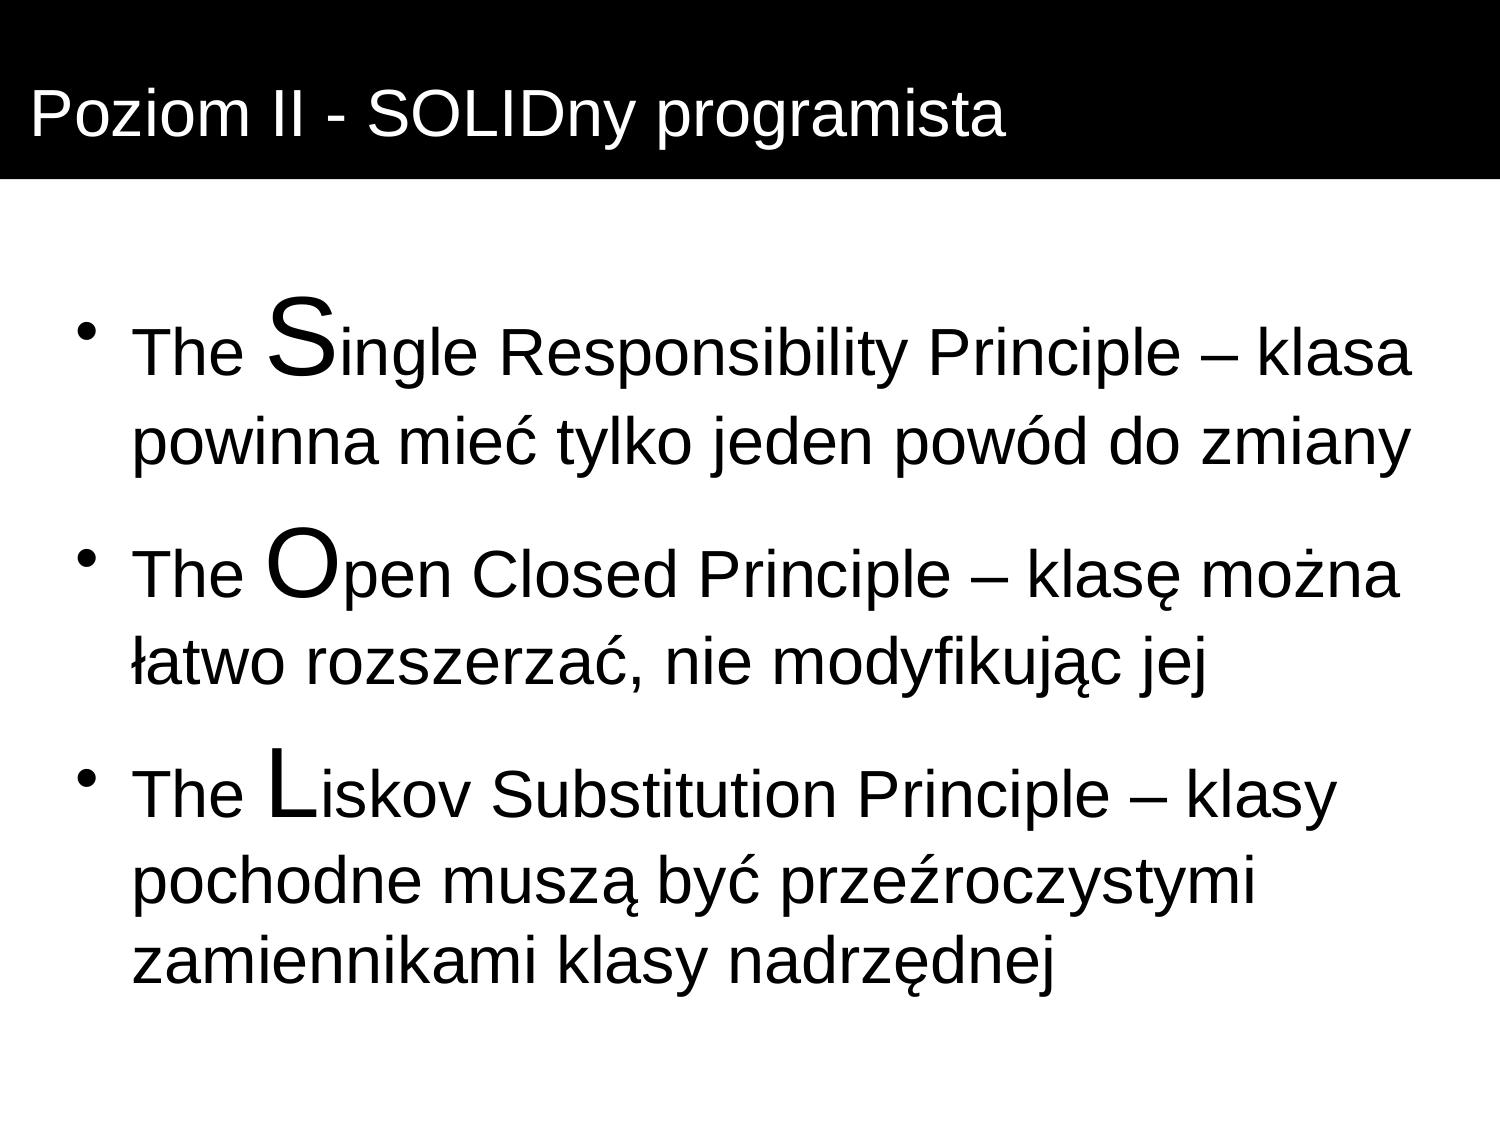

# Poziom II - SOLIDny programista
The Single Responsibility Principle – klasa powinna mieć tylko jeden powód do zmiany
The Open Closed Principle – klasę można łatwo rozszerzać, nie modyfikując jej
The Liskov Substitution Principle – klasy pochodne muszą być przeźroczystymi zamiennikami klasy nadrzędnej